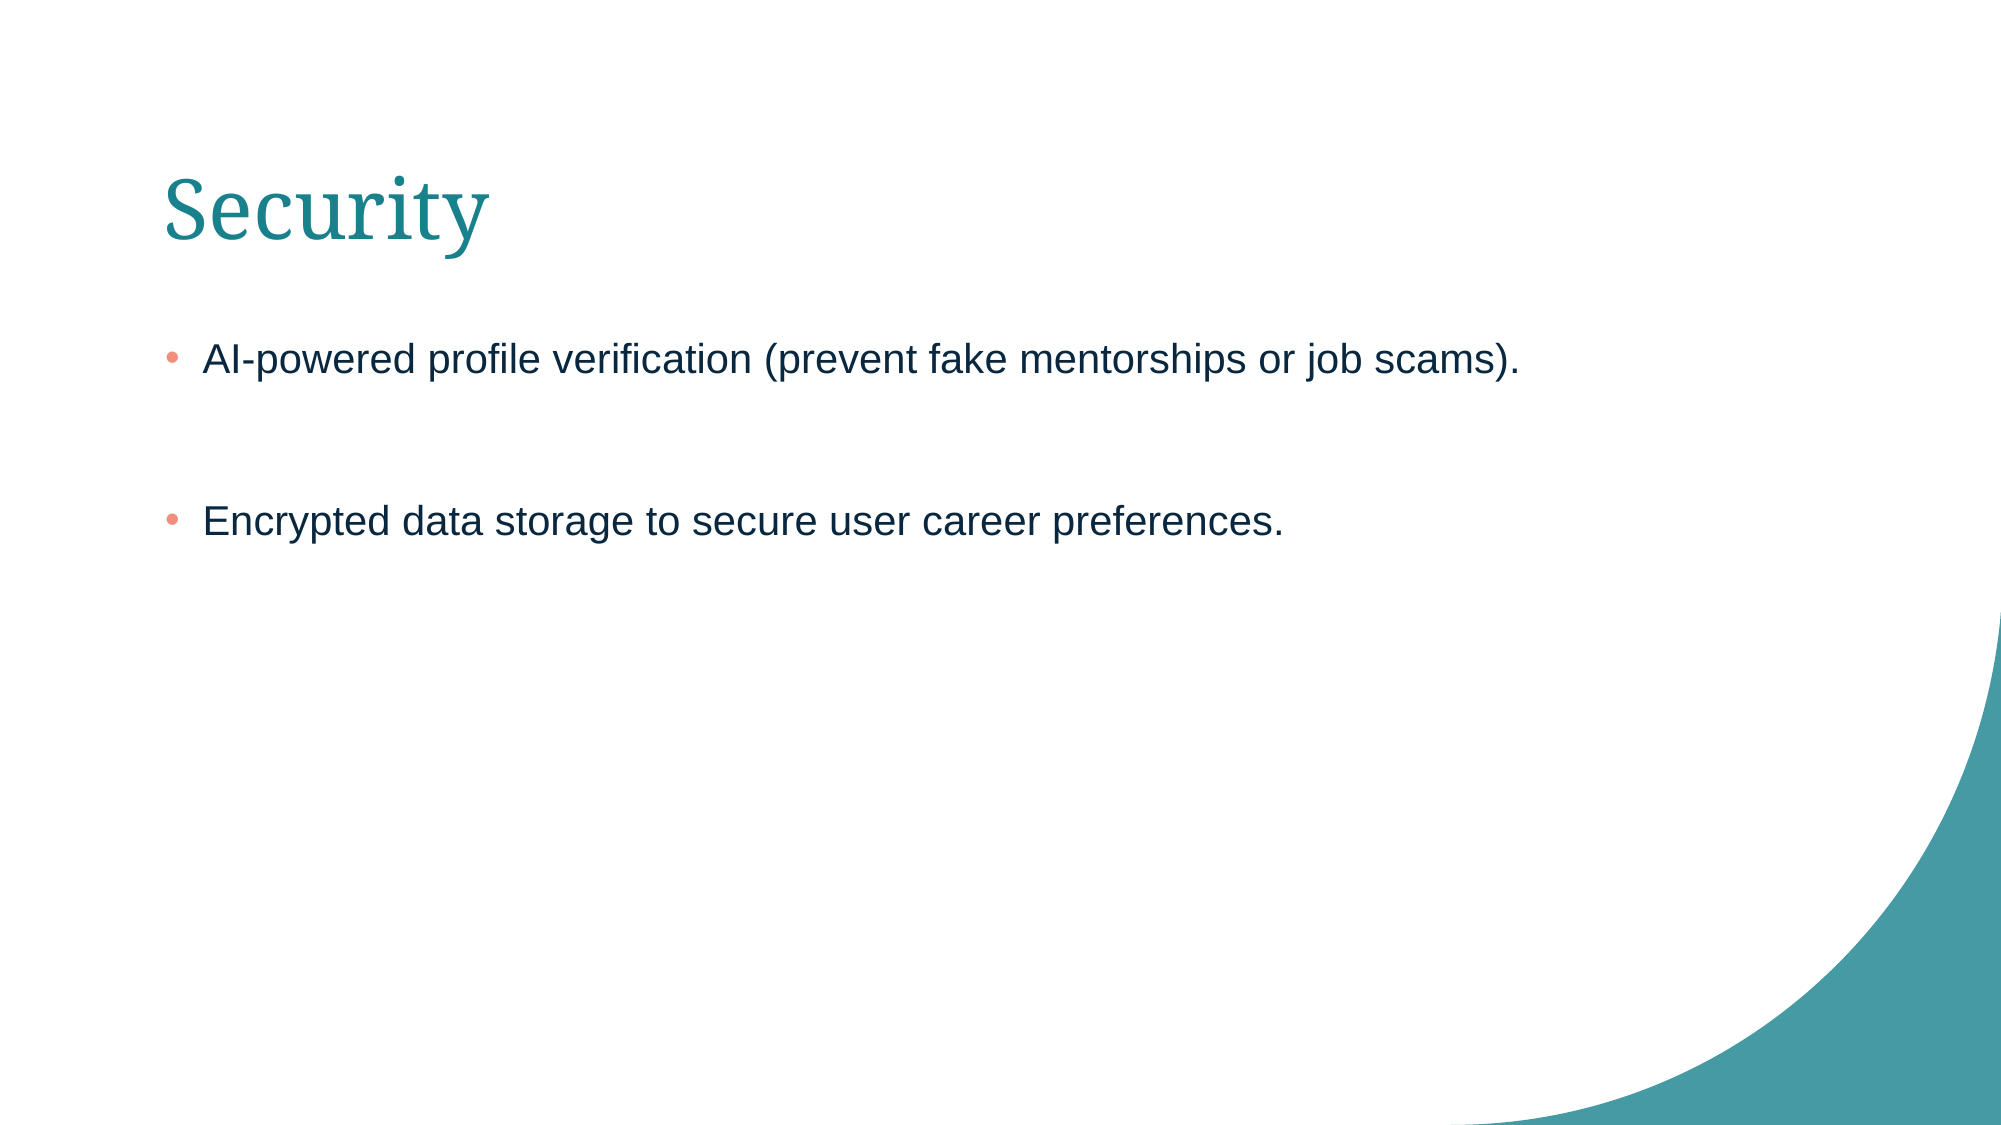

# Security
AI-powered profile verification (prevent fake mentorships or job scams).

Encrypted data storage to secure user career preferences.